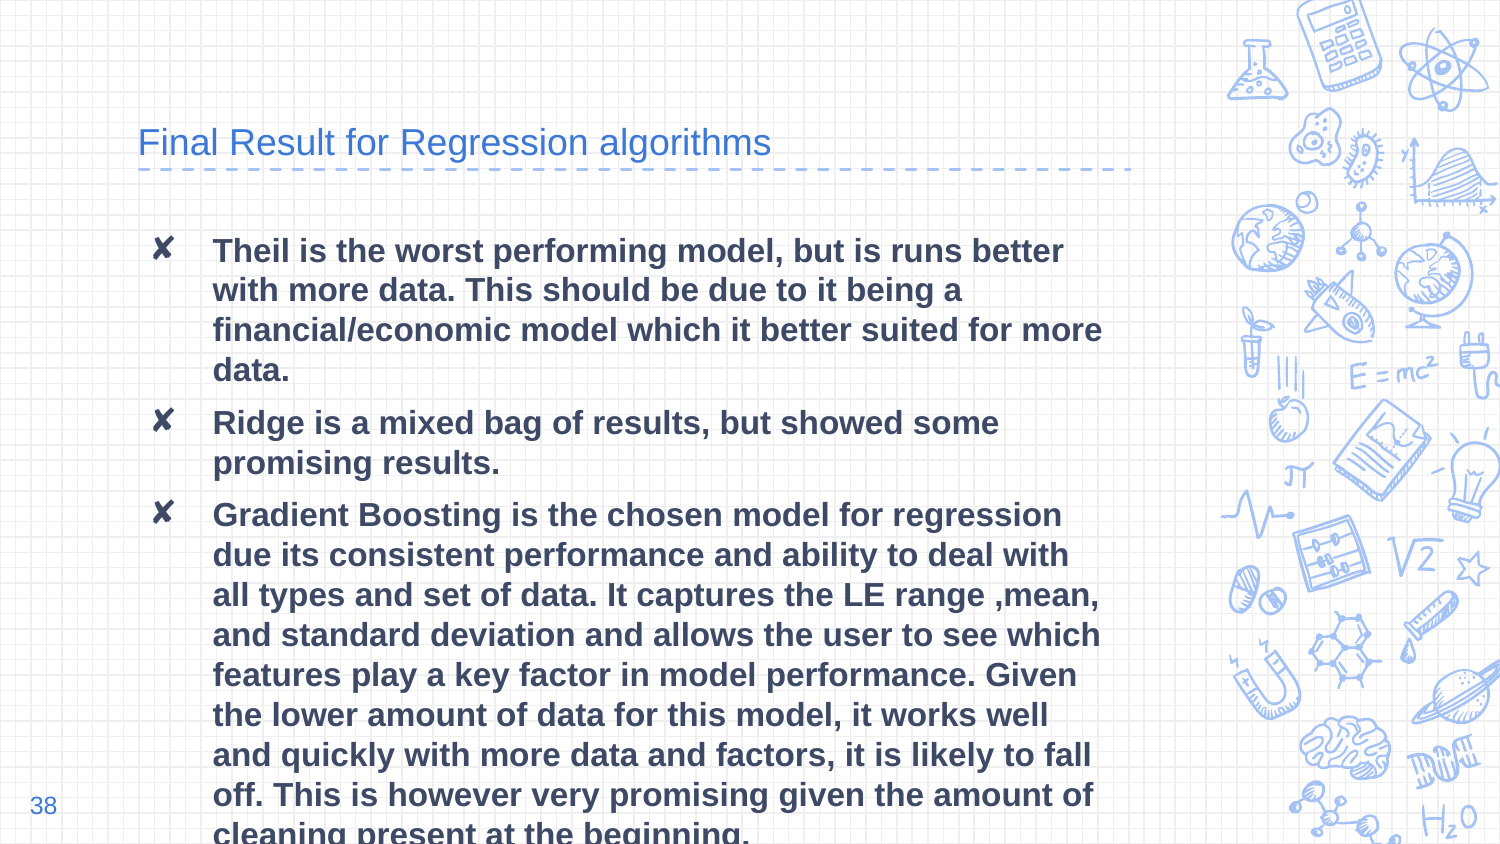

# Final Result for Regression algorithms
Theil is the worst performing model, but is runs better with more data. This should be due to it being a financial/economic model which it better suited for more data.
Ridge is a mixed bag of results, but showed some promising results.
Gradient Boosting is the chosen model for regression due its consistent performance and ability to deal with all types and set of data. It captures the LE range ,mean, and standard deviation and allows the user to see which features play a key factor in model performance. Given the lower amount of data for this model, it works well and quickly with more data and factors, it is likely to fall off. This is however very promising given the amount of cleaning present at the beginning.
38